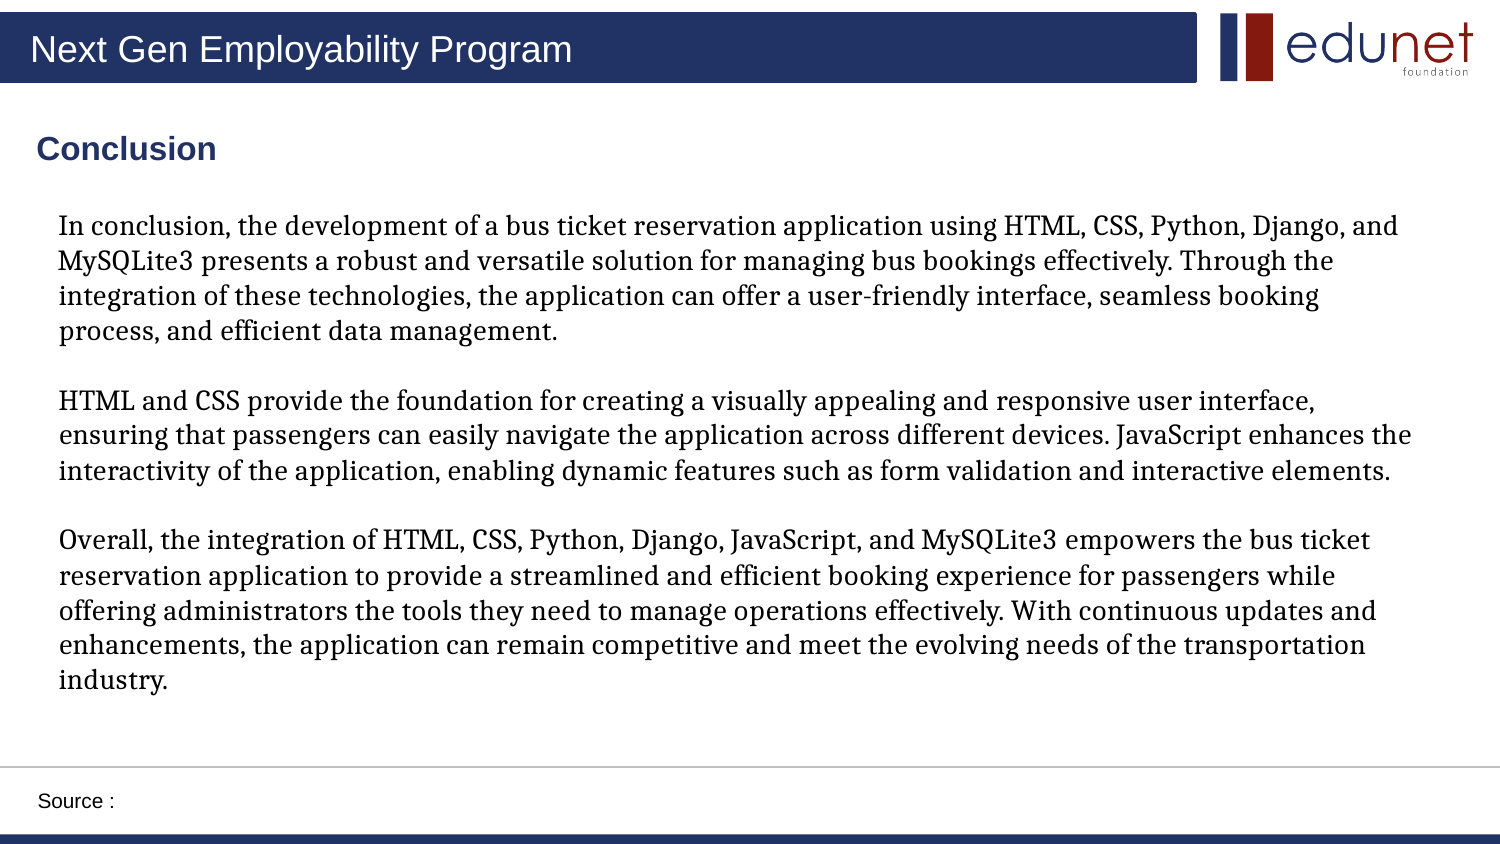

# Conclusion
In conclusion, the development of a bus ticket reservation application using HTML, CSS, Python, Django, and MySQLite3 presents a robust and versatile solution for managing bus bookings effectively. Through the integration of these technologies, the application can offer a user-friendly interface, seamless booking process, and efficient data management.

HTML and CSS provide the foundation for creating a visually appealing and responsive user interface, ensuring that passengers can easily navigate the application across different devices. JavaScript enhances the interactivity of the application, enabling dynamic features such as form validation and interactive elements.

Overall, the integration of HTML, CSS, Python, Django, JavaScript, and MySQLite3 empowers the bus ticket reservation application to provide a streamlined and efficient booking experience for passengers while offering administrators the tools they need to manage operations effectively. With continuous updates and enhancements, the application can remain competitive and meet the evolving needs of the transportation industry.
Source :